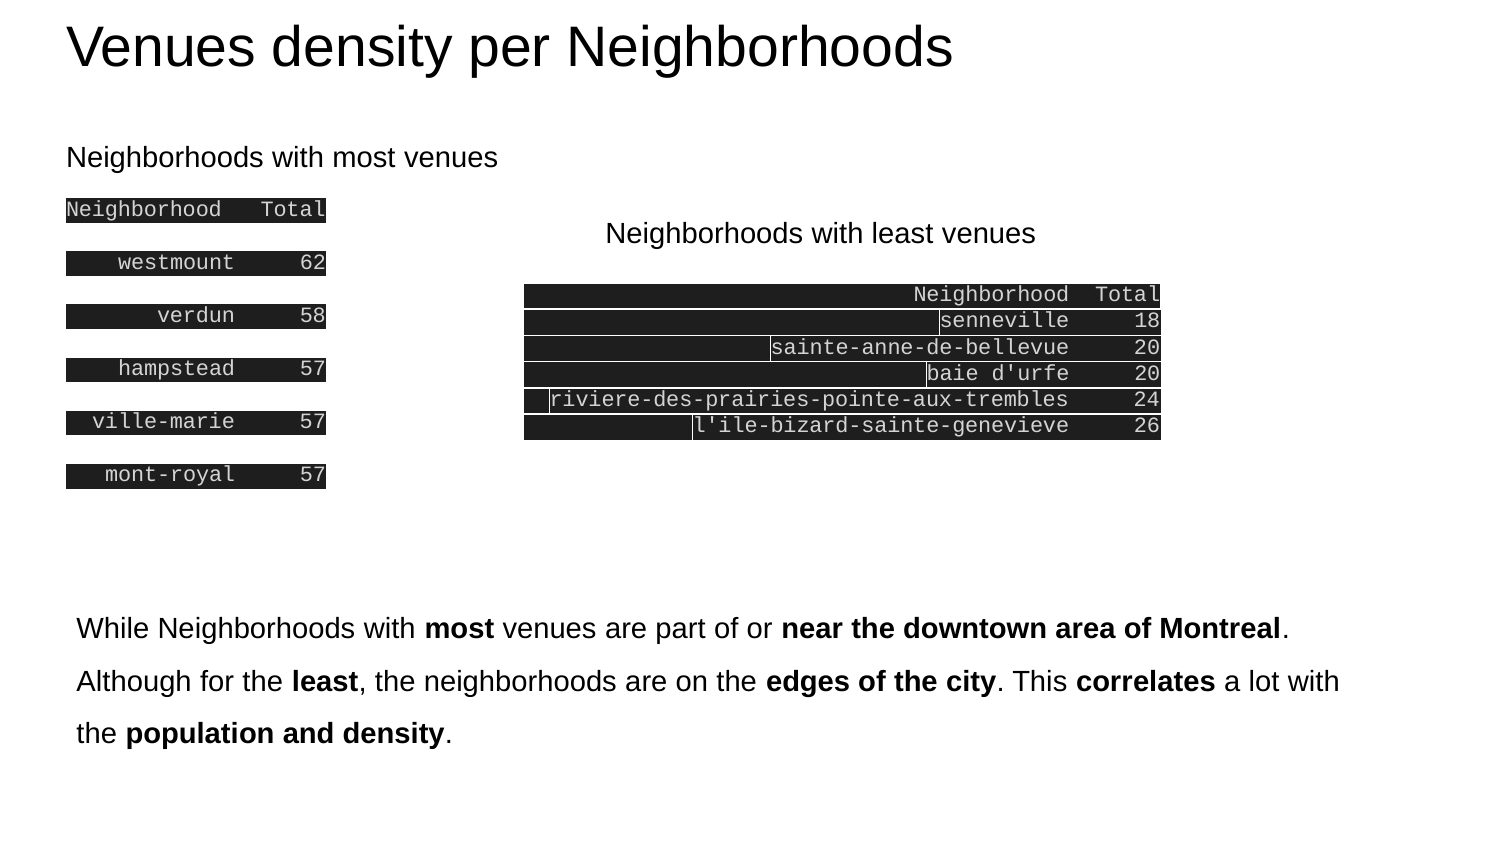

# Venues density per Neighborhoods
Neighborhoods with most venues
Neighborhood   Total
    westmount     62
       verdun     58
    hampstead     57
  ville-marie     57
   mont-royal     57
Neighborhoods with least venues
                              Neighborhood  Total
                                senneville     18
                   sainte-anne-de-bellevue     20
                               baie d'urfe     20
  riviere-des-prairies-pointe-aux-trembles     24
             l'ile-bizard-sainte-genevieve     26
While Neighborhoods with most venues are part of or near the downtown area of Montreal. Although for the least, the neighborhoods are on the edges of the city. This correlates a lot with the population and density.